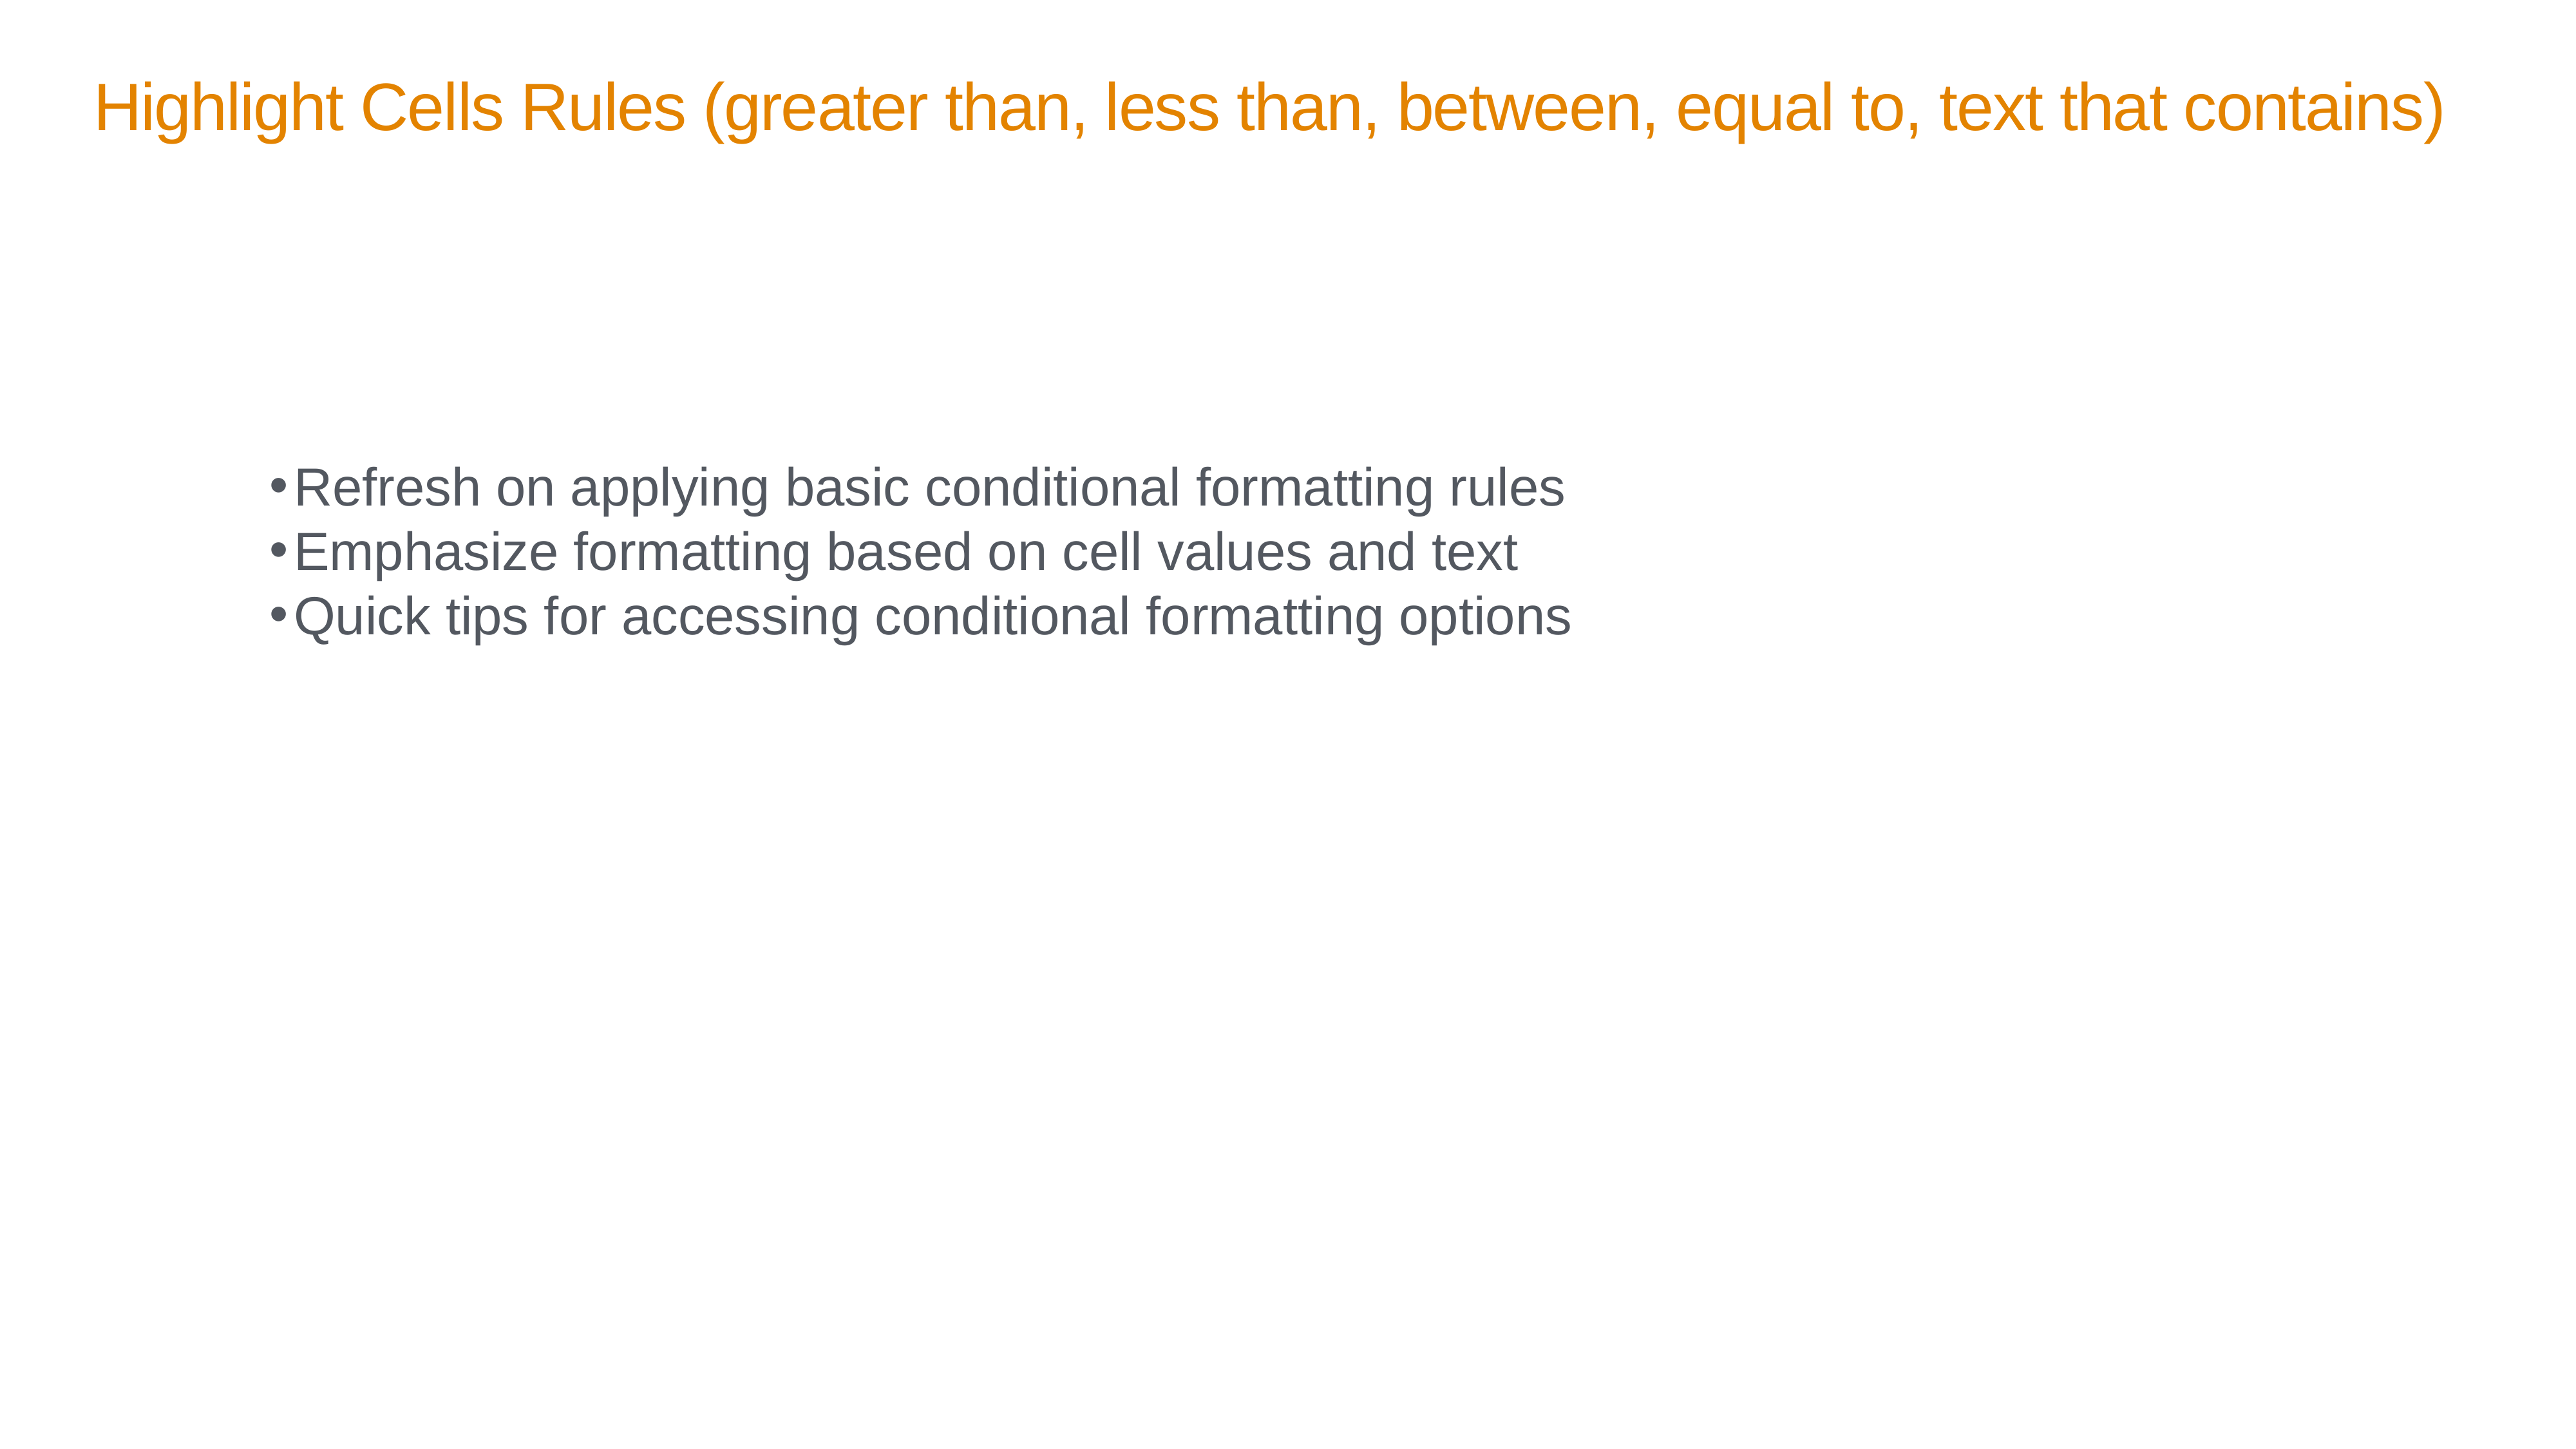

Highlight Cells Rules (greater than, less than, between, equal to, text that contains)
Refresh on applying basic conditional formatting rules
Emphasize formatting based on cell values and text
Quick tips for accessing conditional formatting options